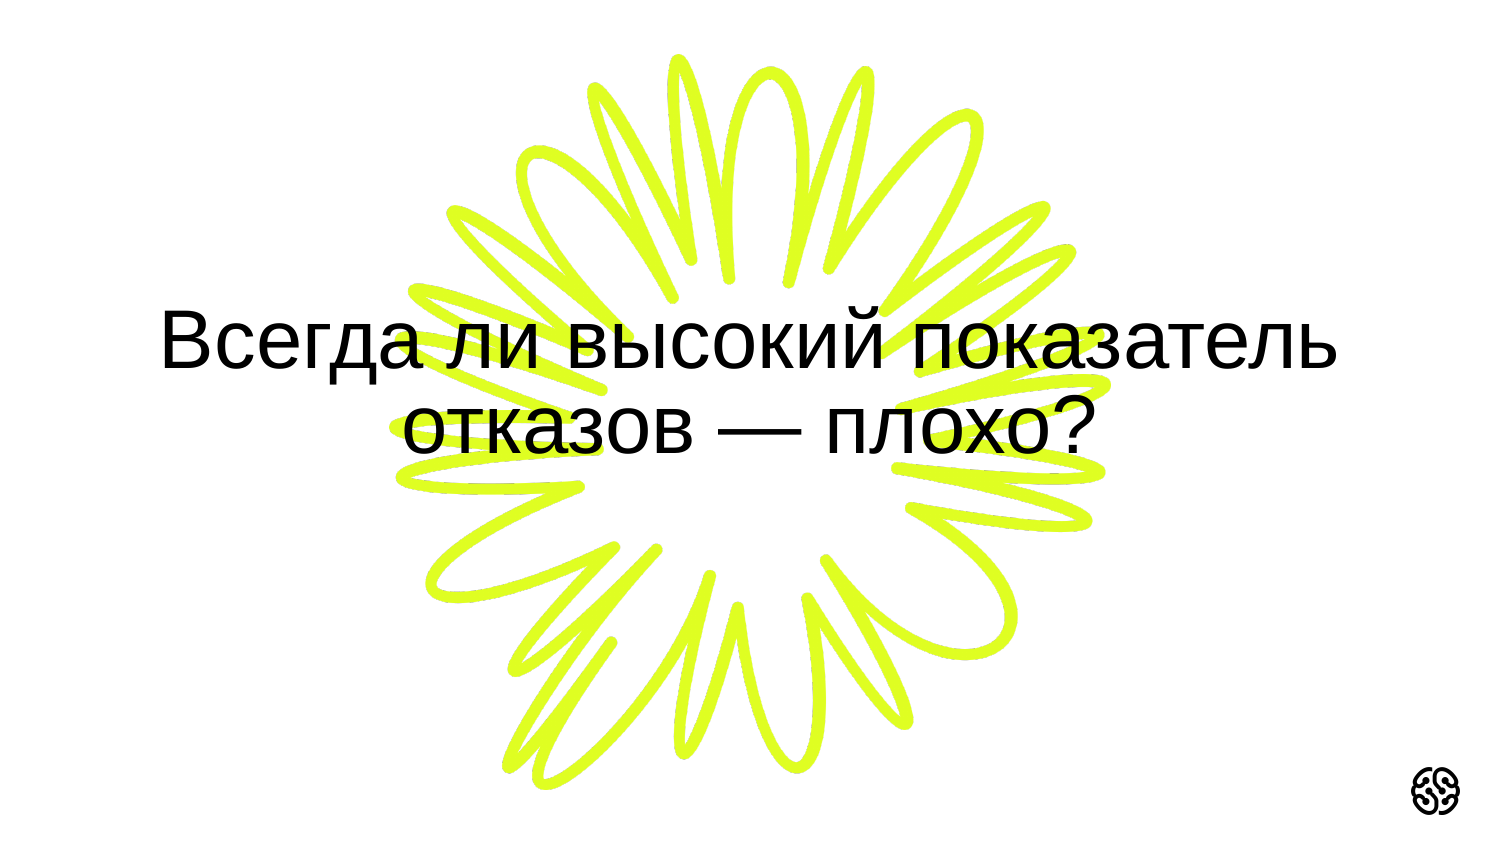

Всегда ли высокий показатель отказов — плохо?